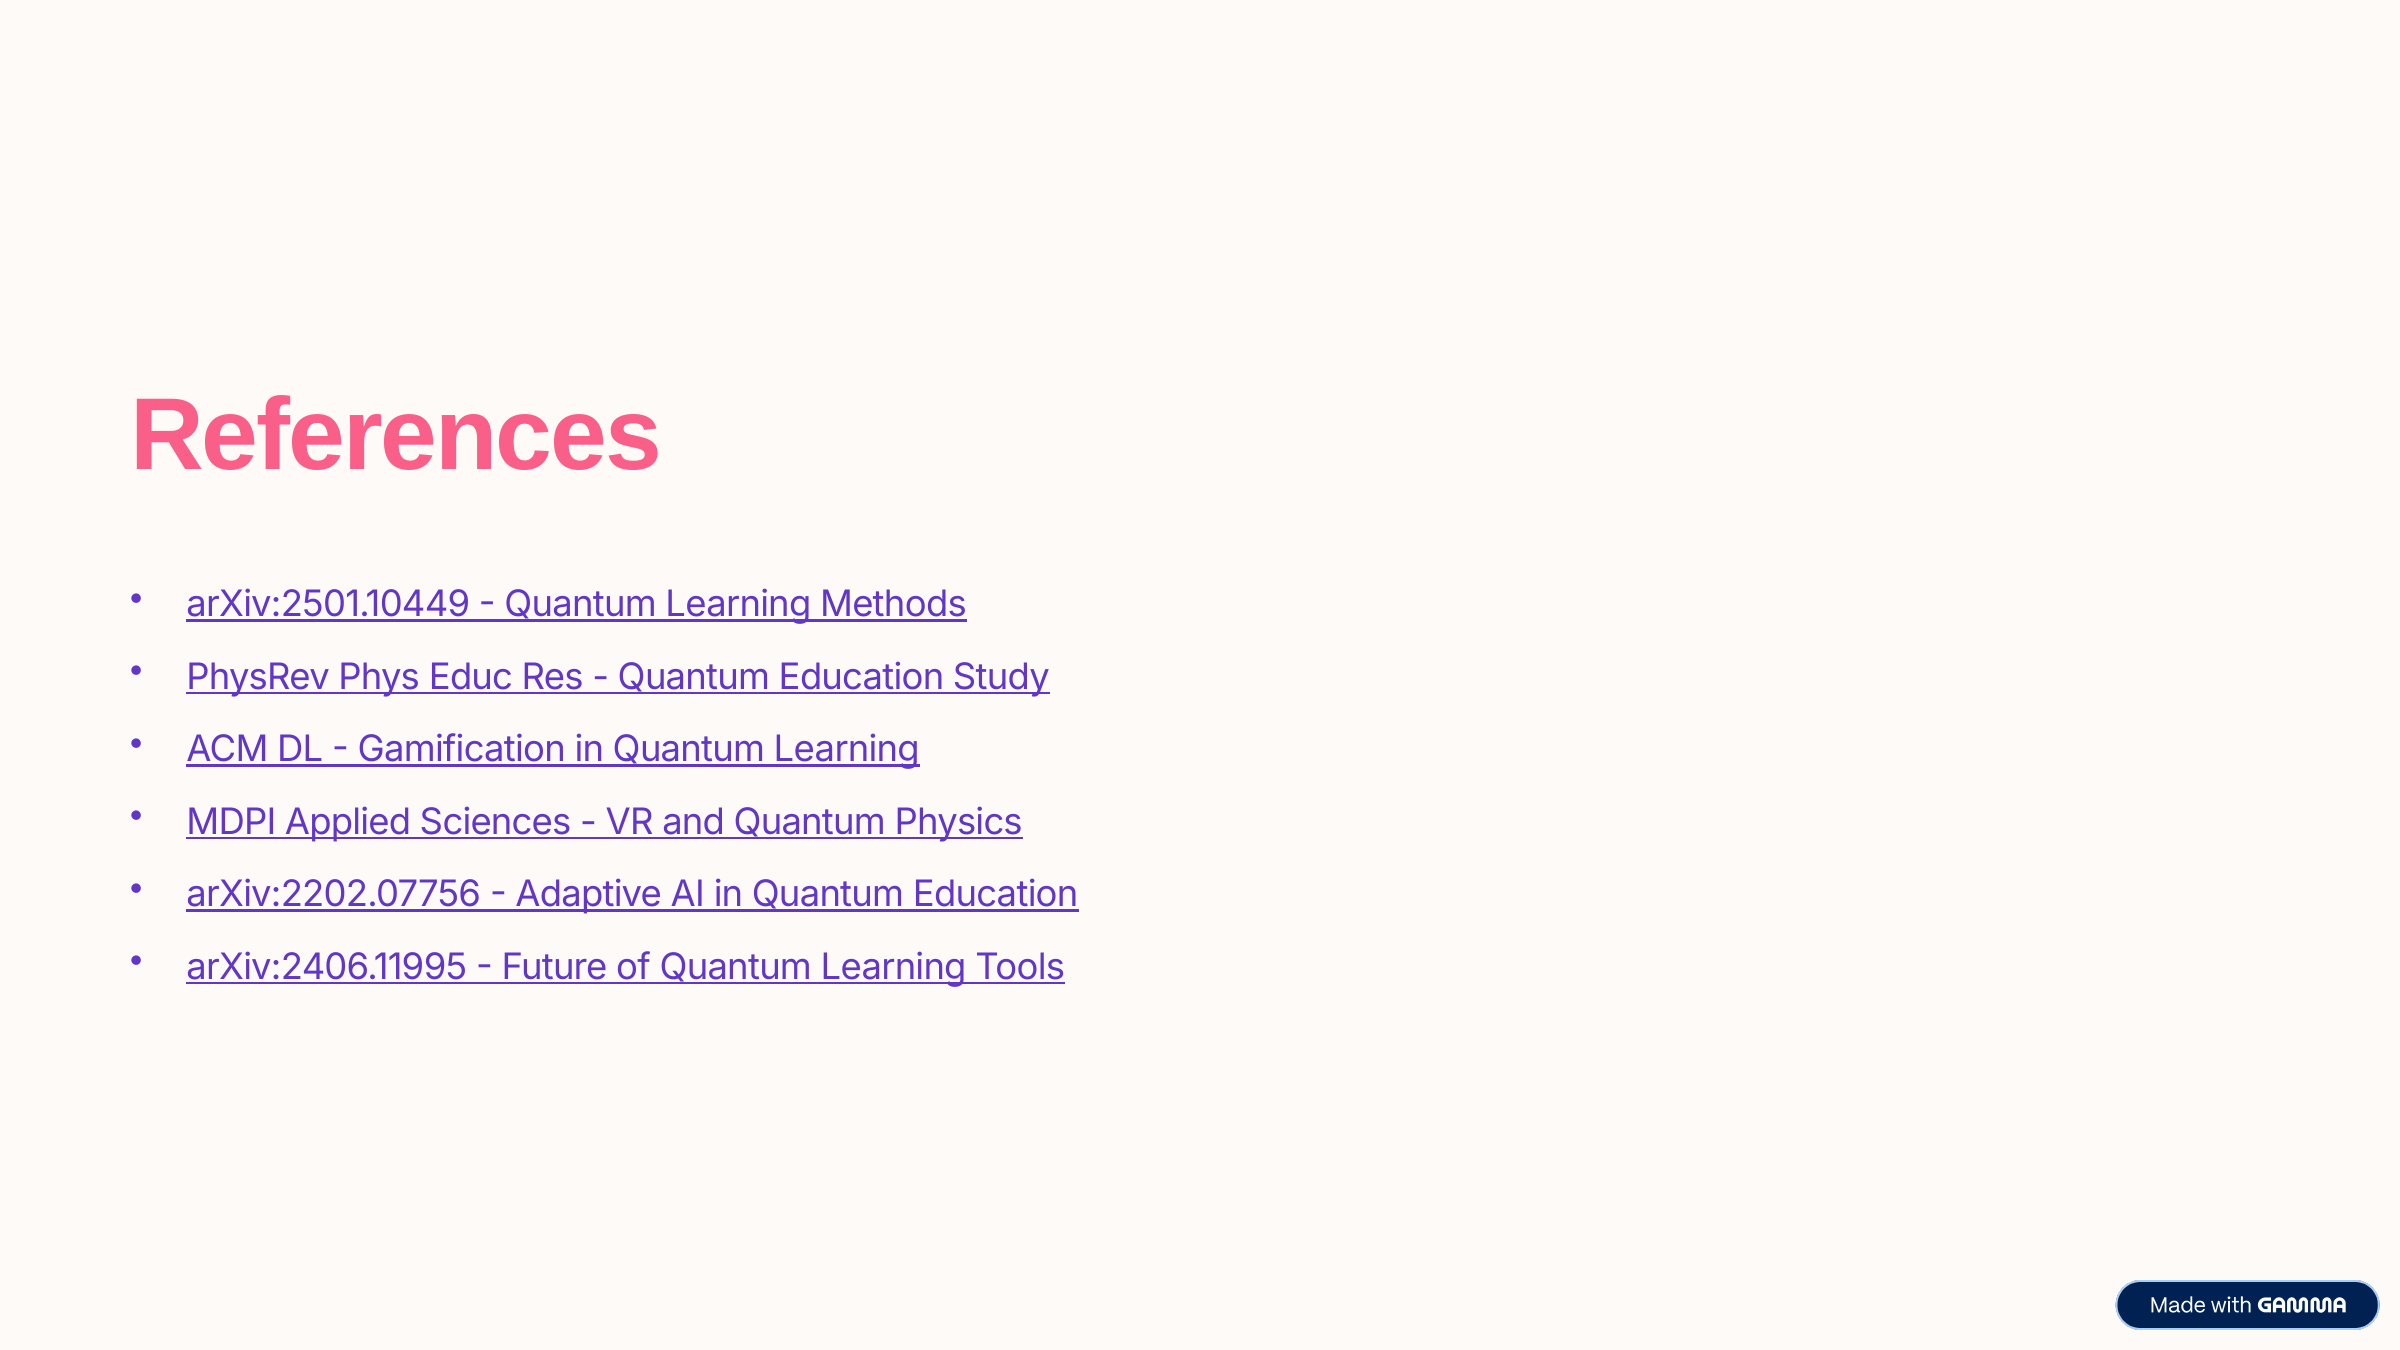

References
arXiv:2501.10449 - Quantum Learning Methods
PhysRev Phys Educ Res - Quantum Education Study
ACM DL - Gamification in Quantum Learning
MDPI Applied Sciences - VR and Quantum Physics
arXiv:2202.07756 - Adaptive AI in Quantum Education
arXiv:2406.11995 - Future of Quantum Learning Tools